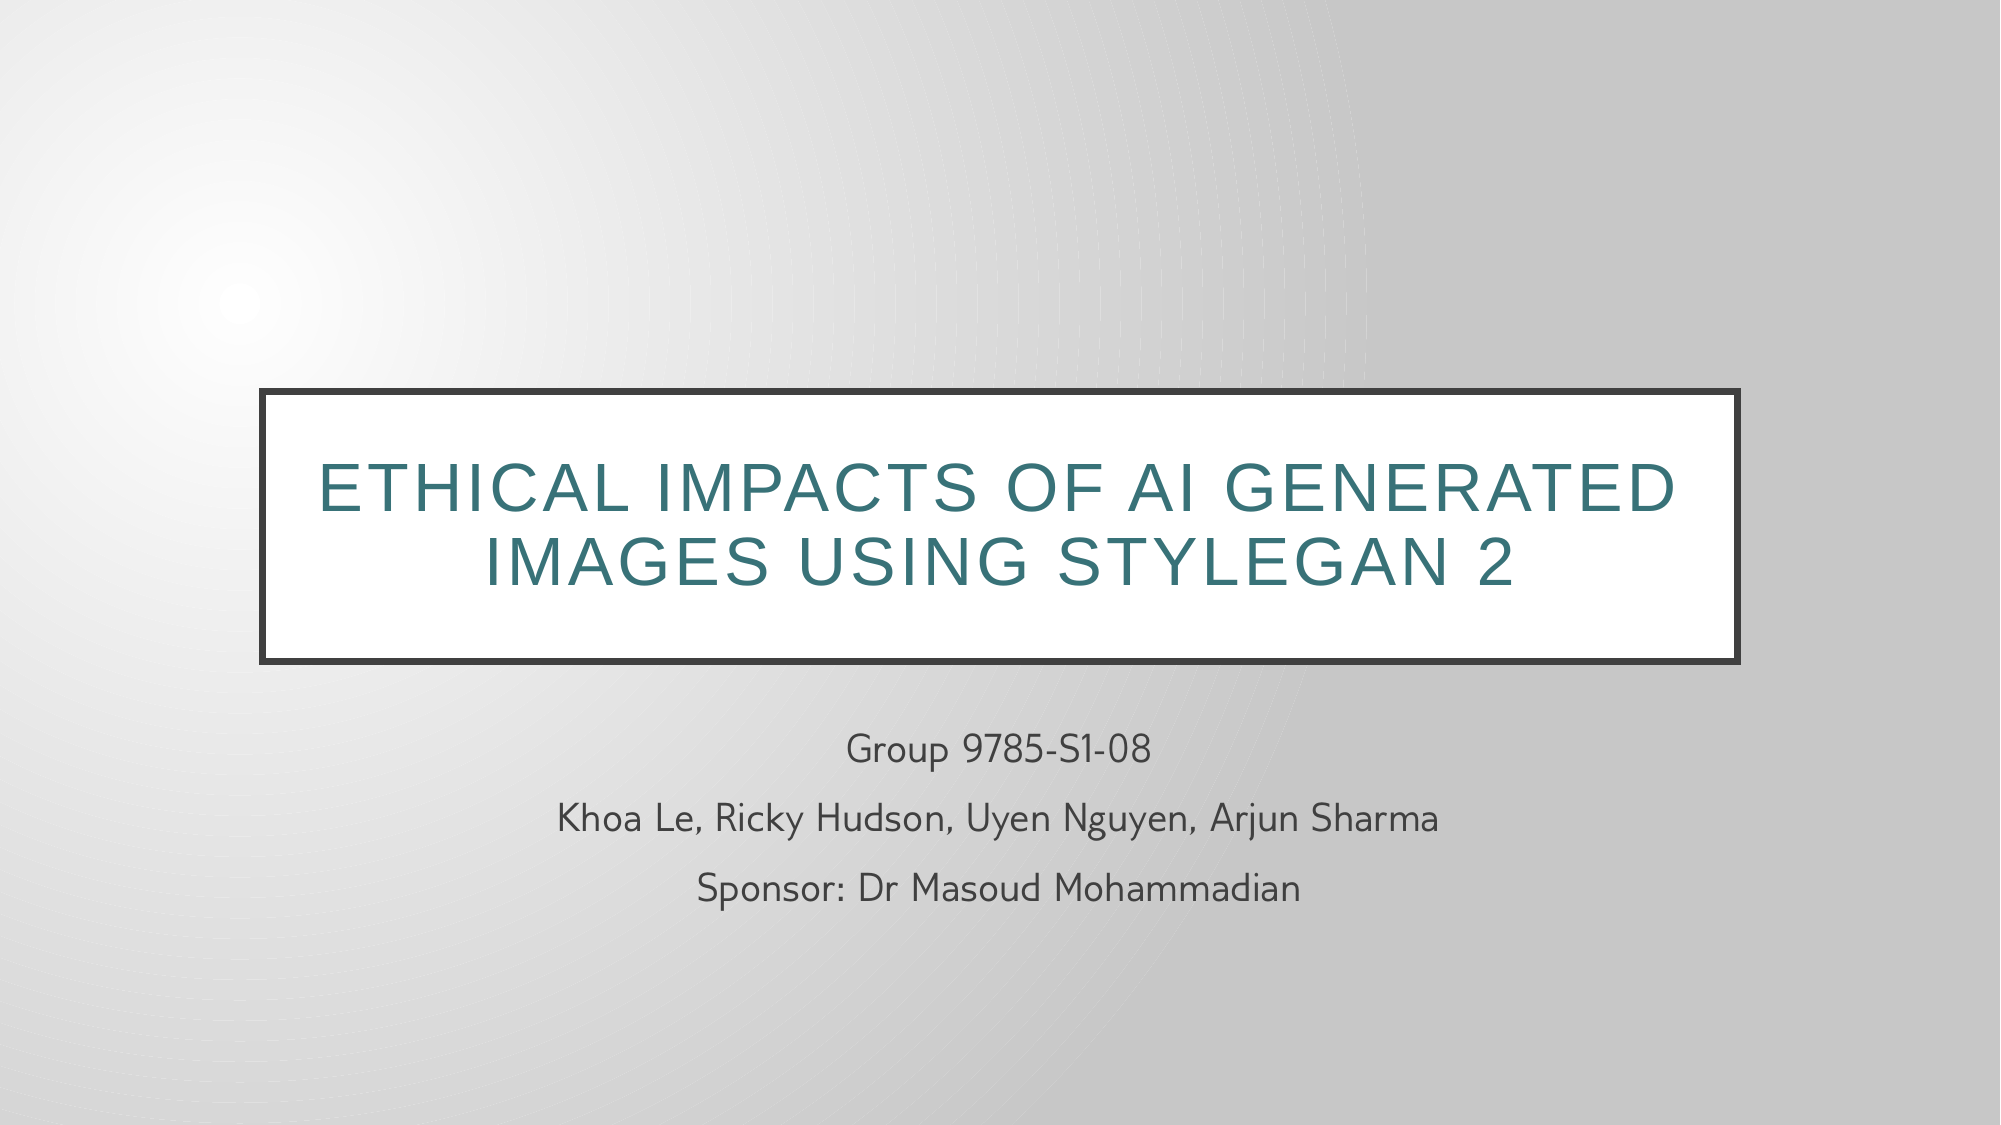

# Ethical Impacts of AI generated images using StyleGAN 2
Group 9785-S1-08
Khoa Le, Ricky Hudson, Uyen Nguyen, Arjun Sharma
Sponsor: Dr Masoud Mohammadian